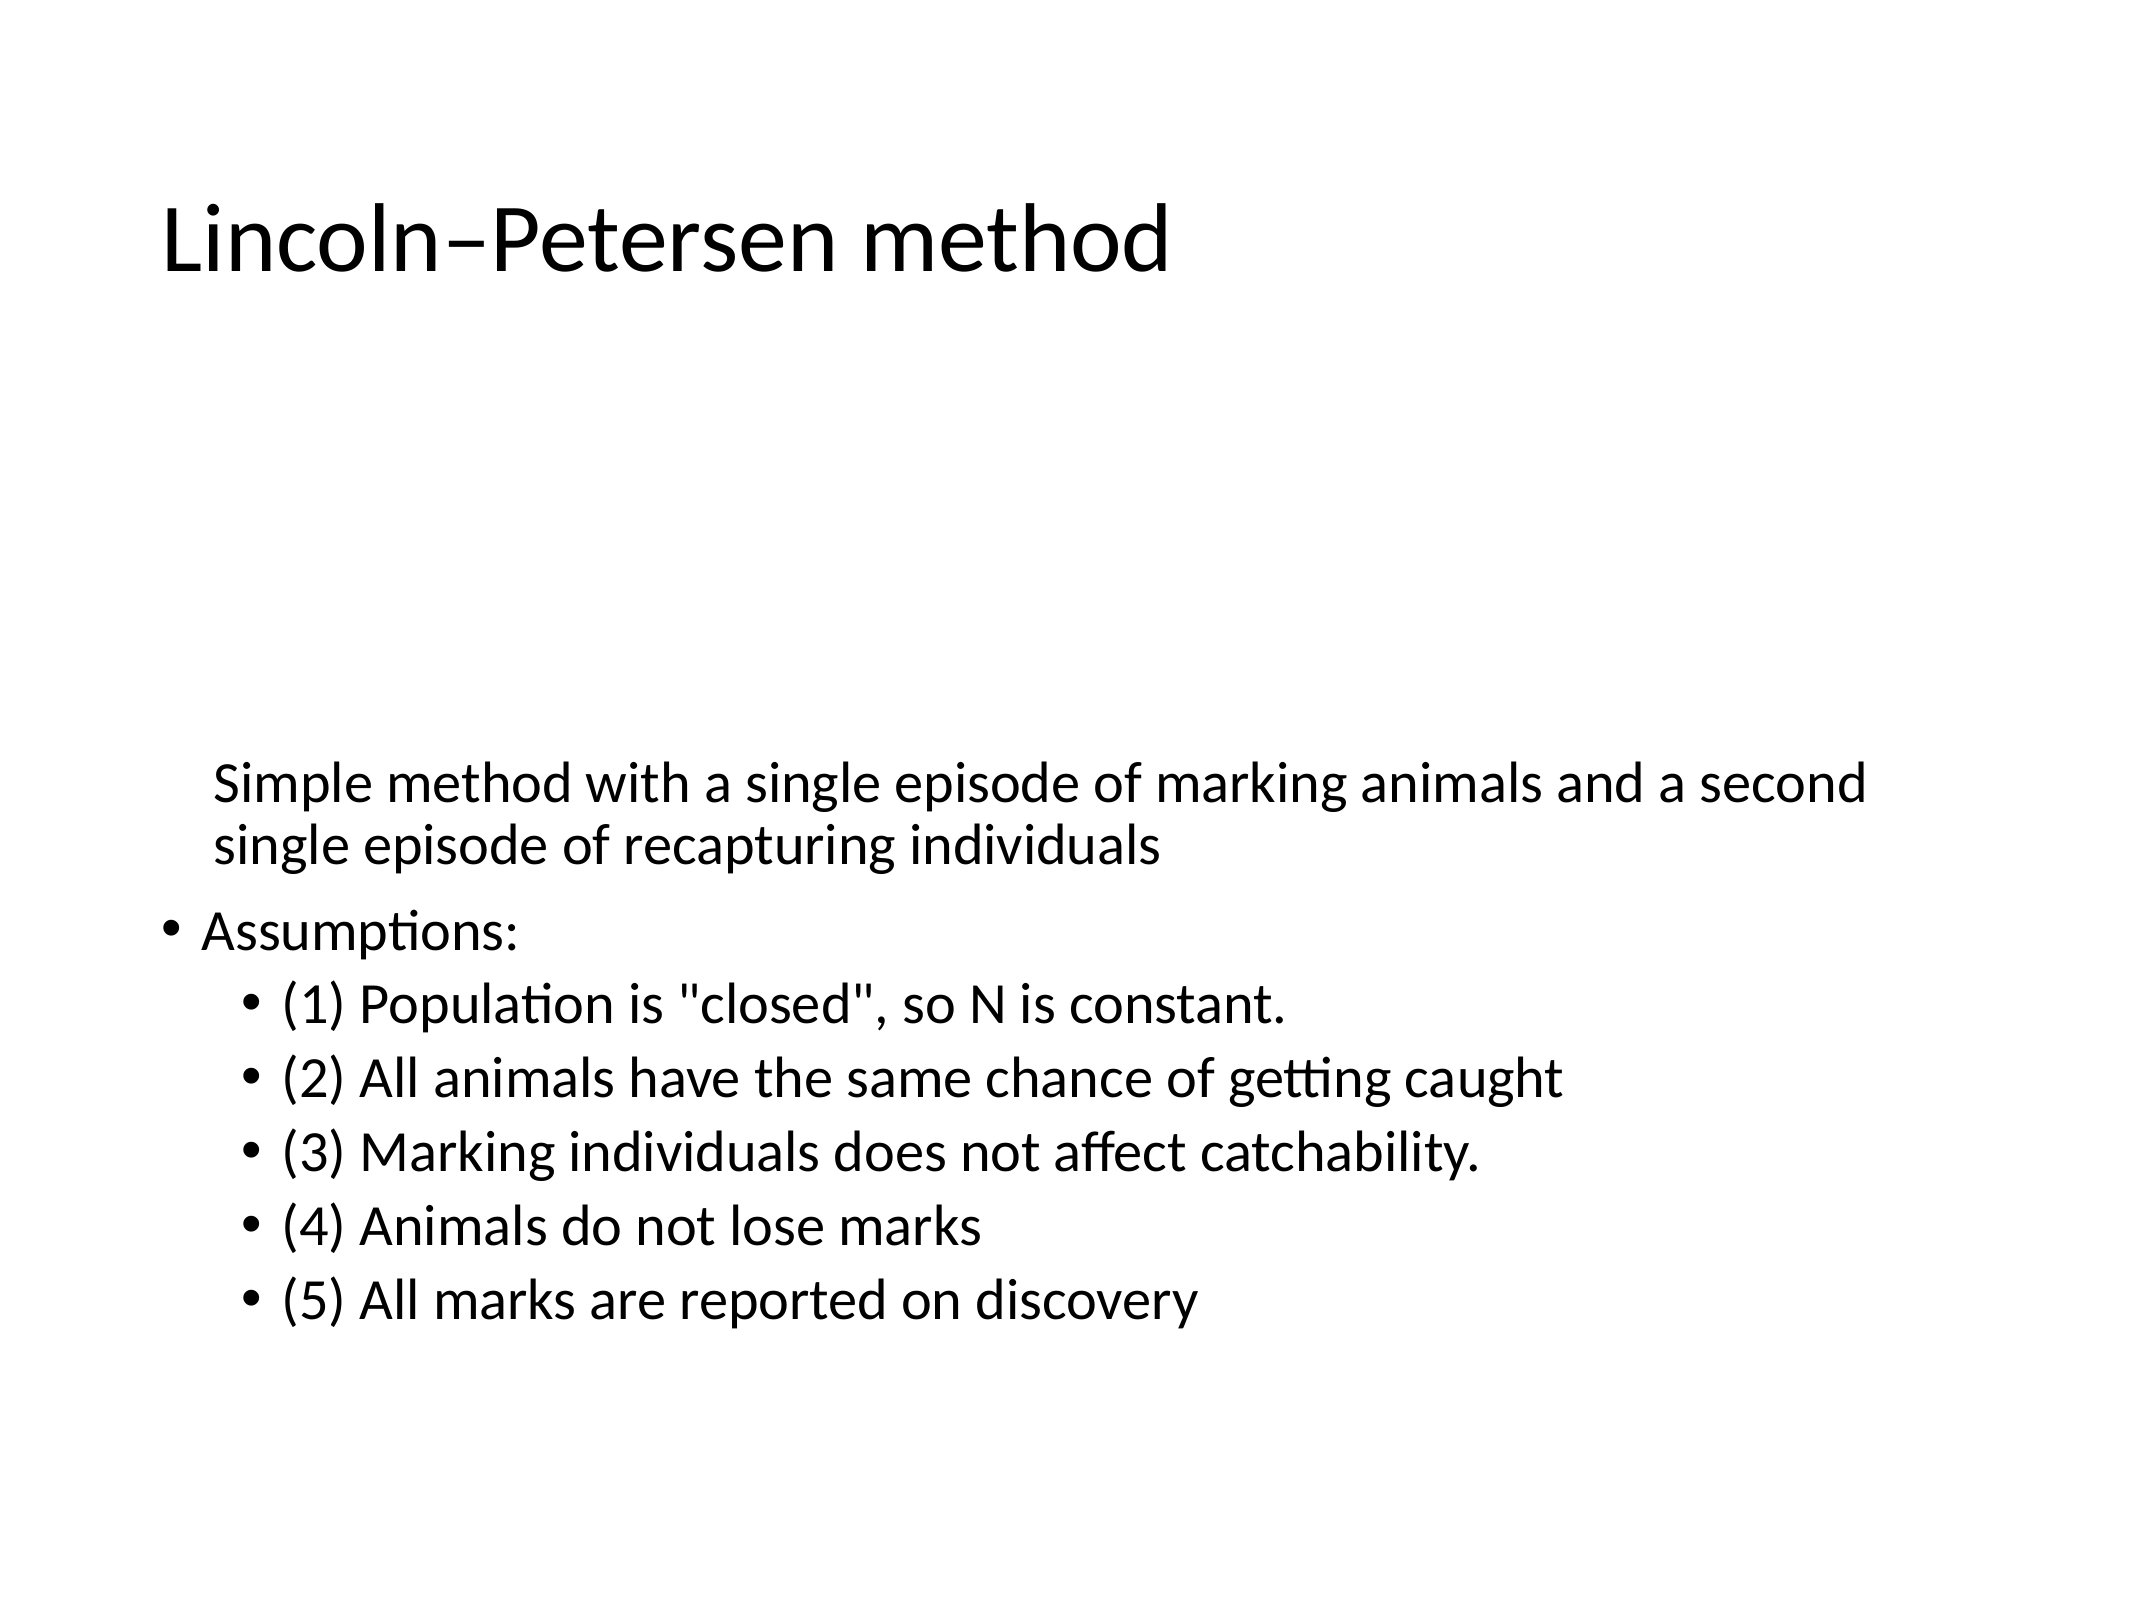

# Lincoln–Petersen method

Simple method with a single episode of marking animals and a second single episode of recapturing individuals
Assumptions:
(1) Population is "closed", so N is constant.
(2) All animals have the same chance of getting caught
(3) Marking individuals does not affect catchability.
(4) Animals do not lose marks
(5) All marks are reported on discovery